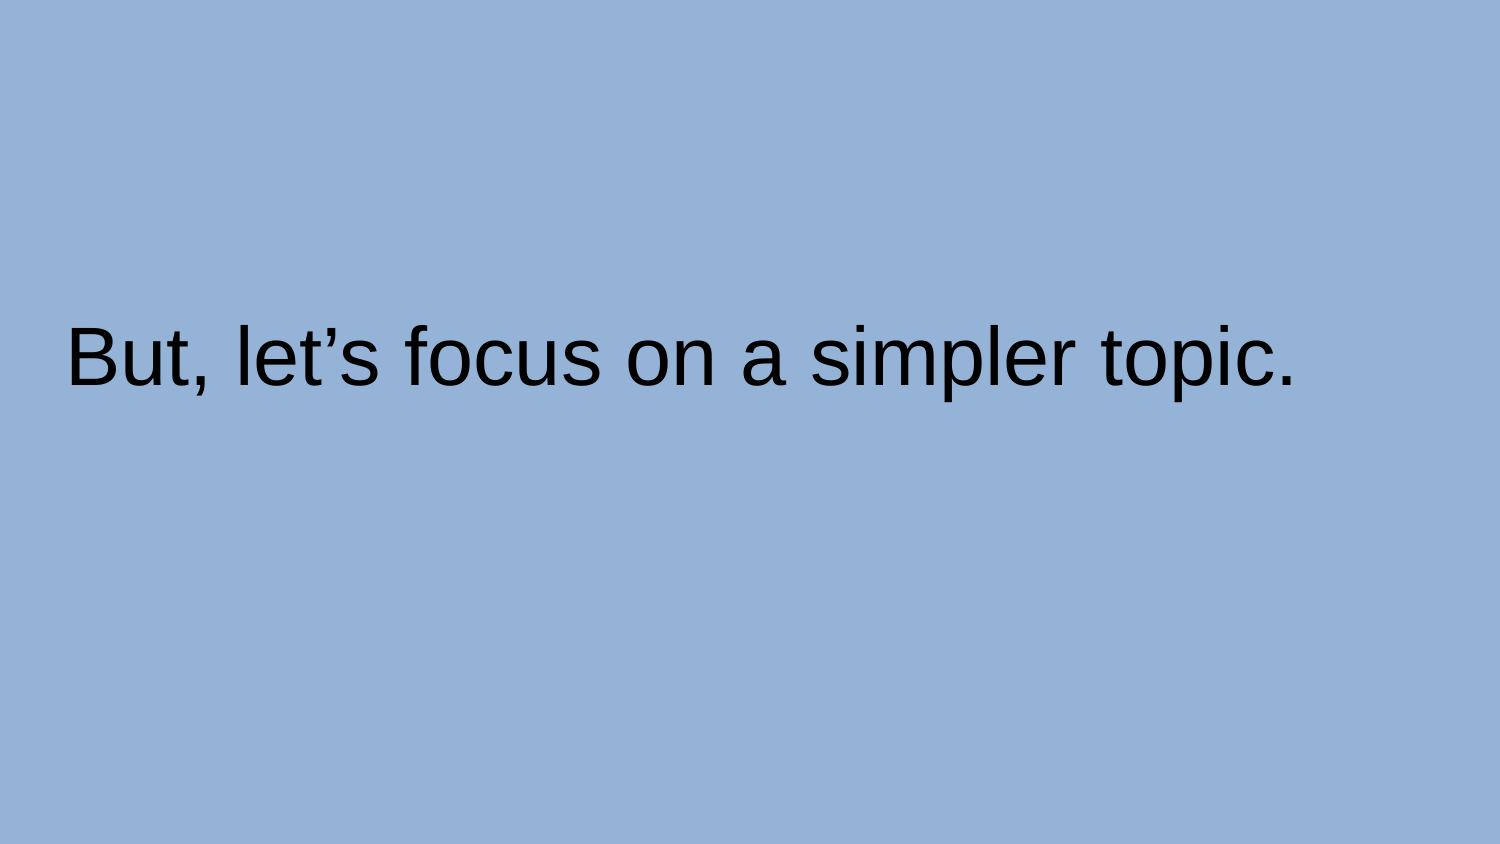

# But, let’s focus on a simpler topic.